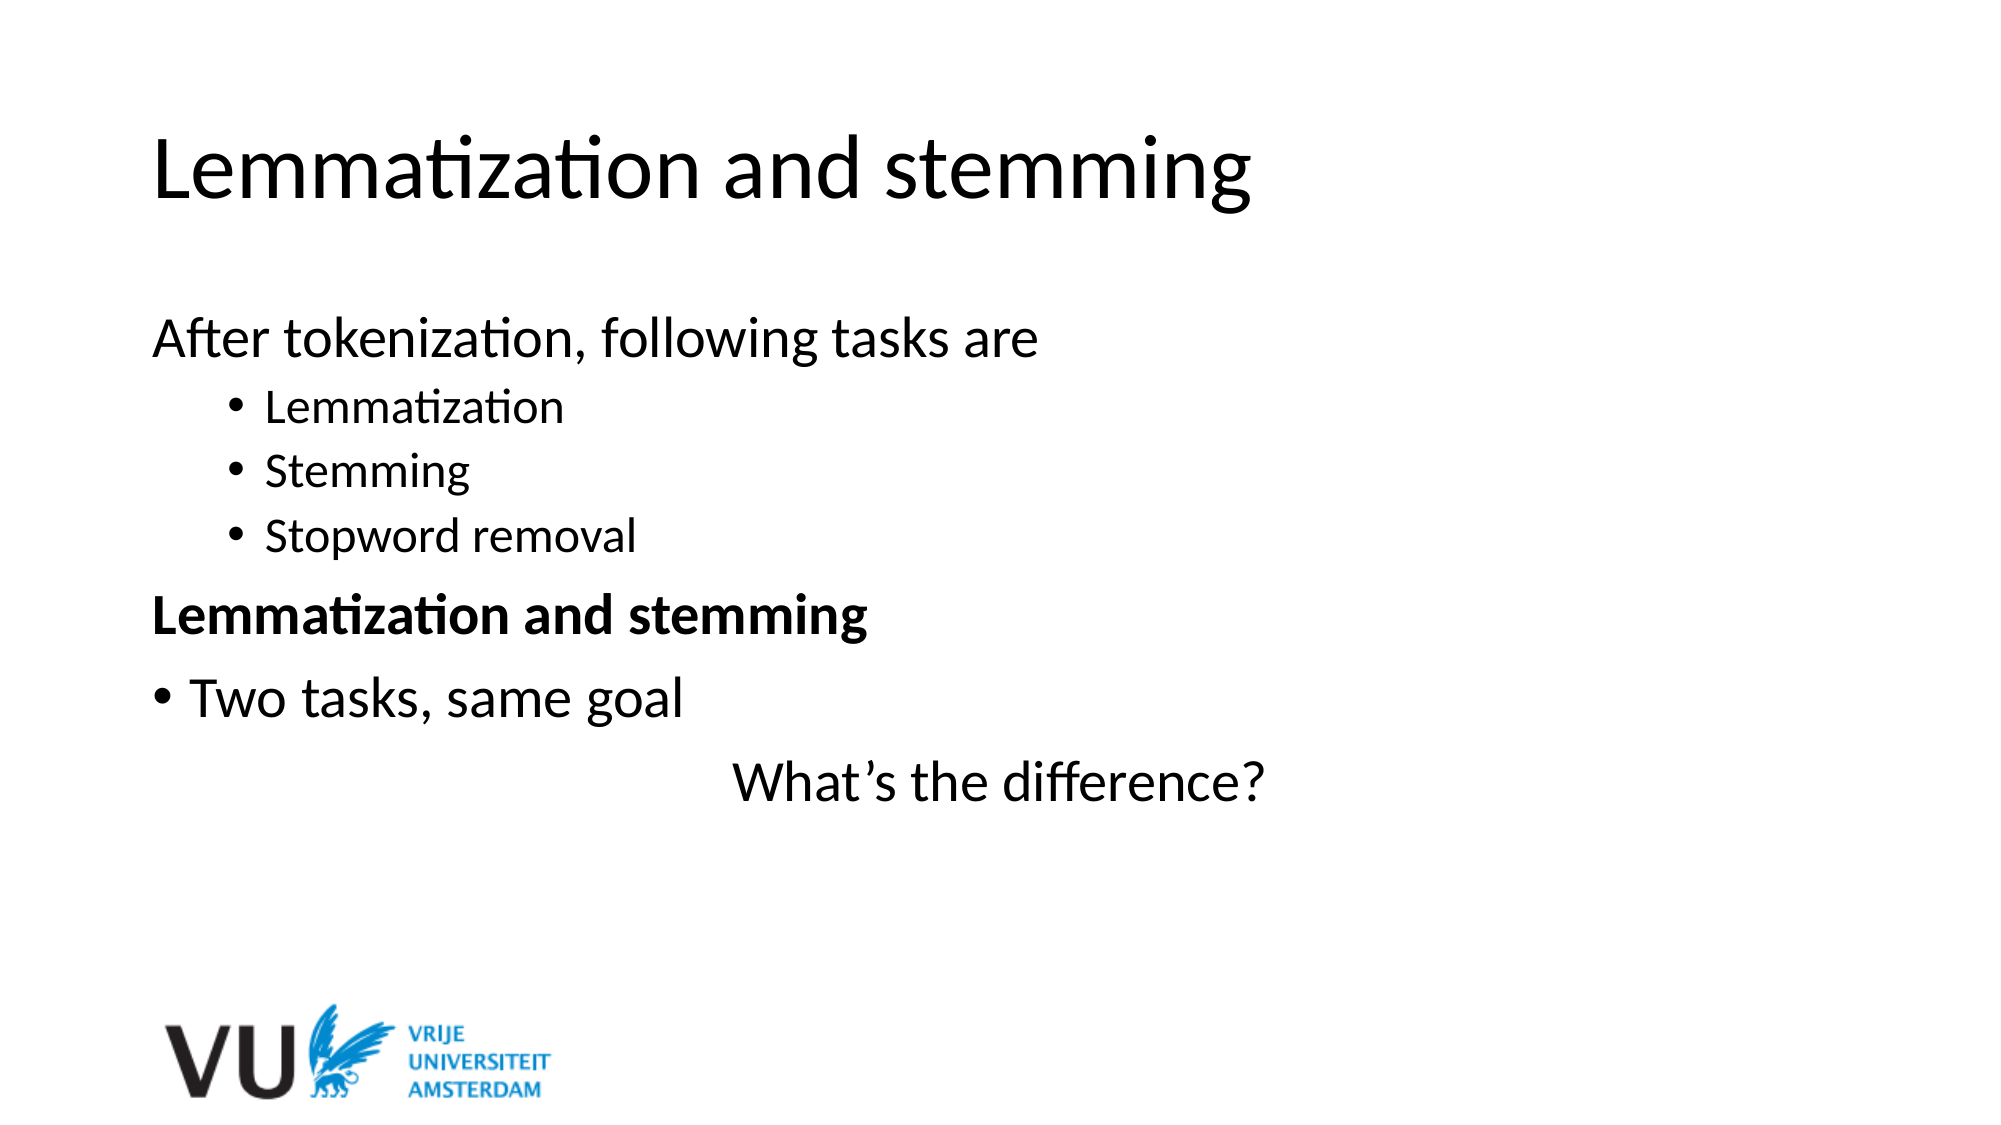

# Lemmatization and stemming
After tokenization, following tasks are
Lemmatization
Stemming
Stopword removal
Lemmatization and stemming
Two tasks, same goal
What’s the difference?